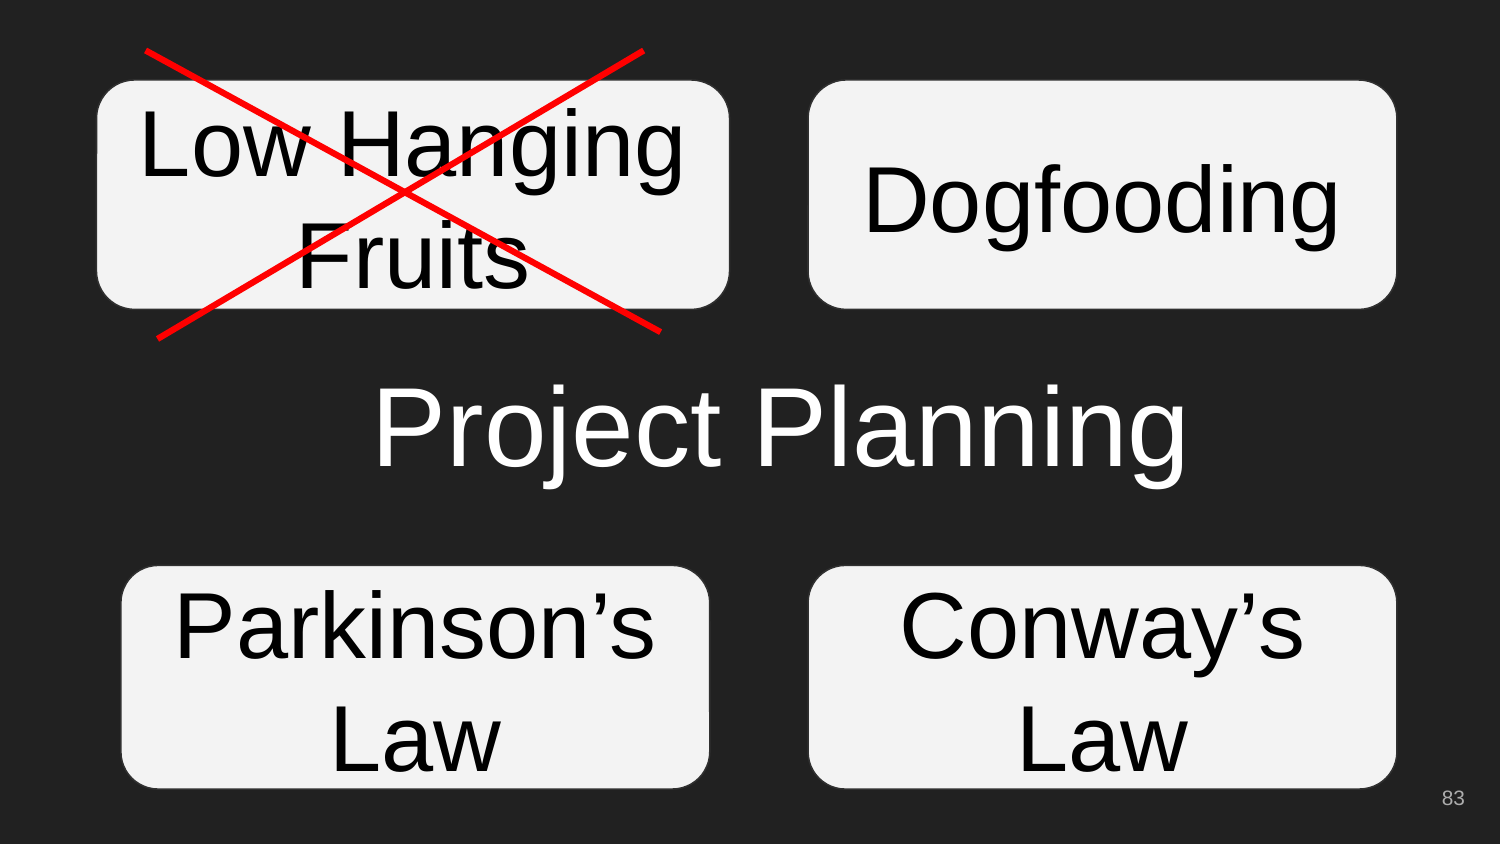

Low Hanging Fruits
Dogfooding
# Project Planning
Parkinson’s Law
Conway’s Law
83